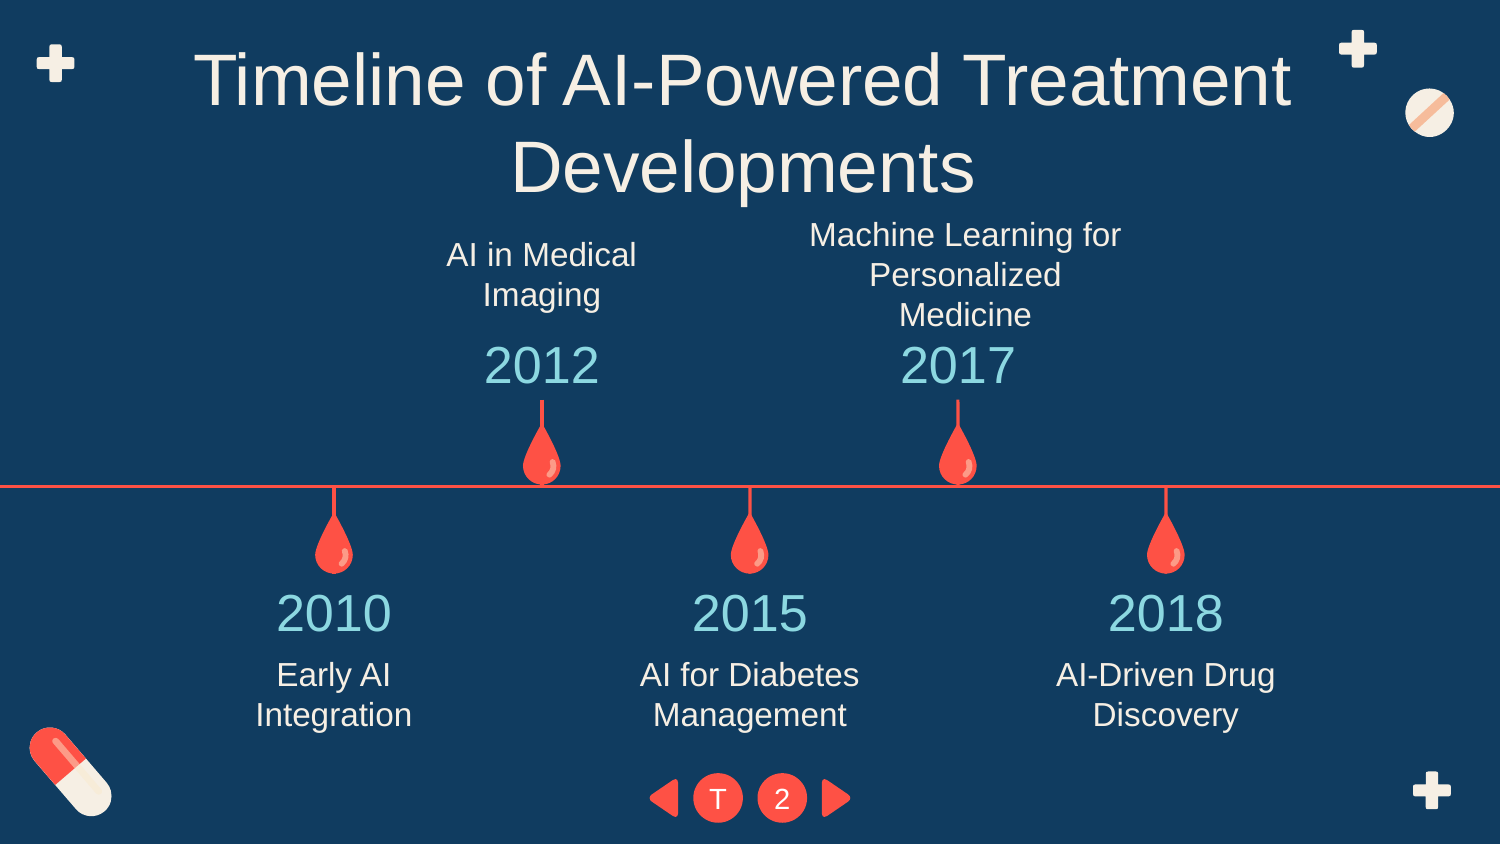

# Timeline of AI-Powered Treatment Developments
AI in Medical Imaging
Machine Learning for Personalized Medicine
2012
2017

2010
2015
2018
Early AI Integration
AI for Diabetes Management
AI-Driven Drug Discovery
T
2